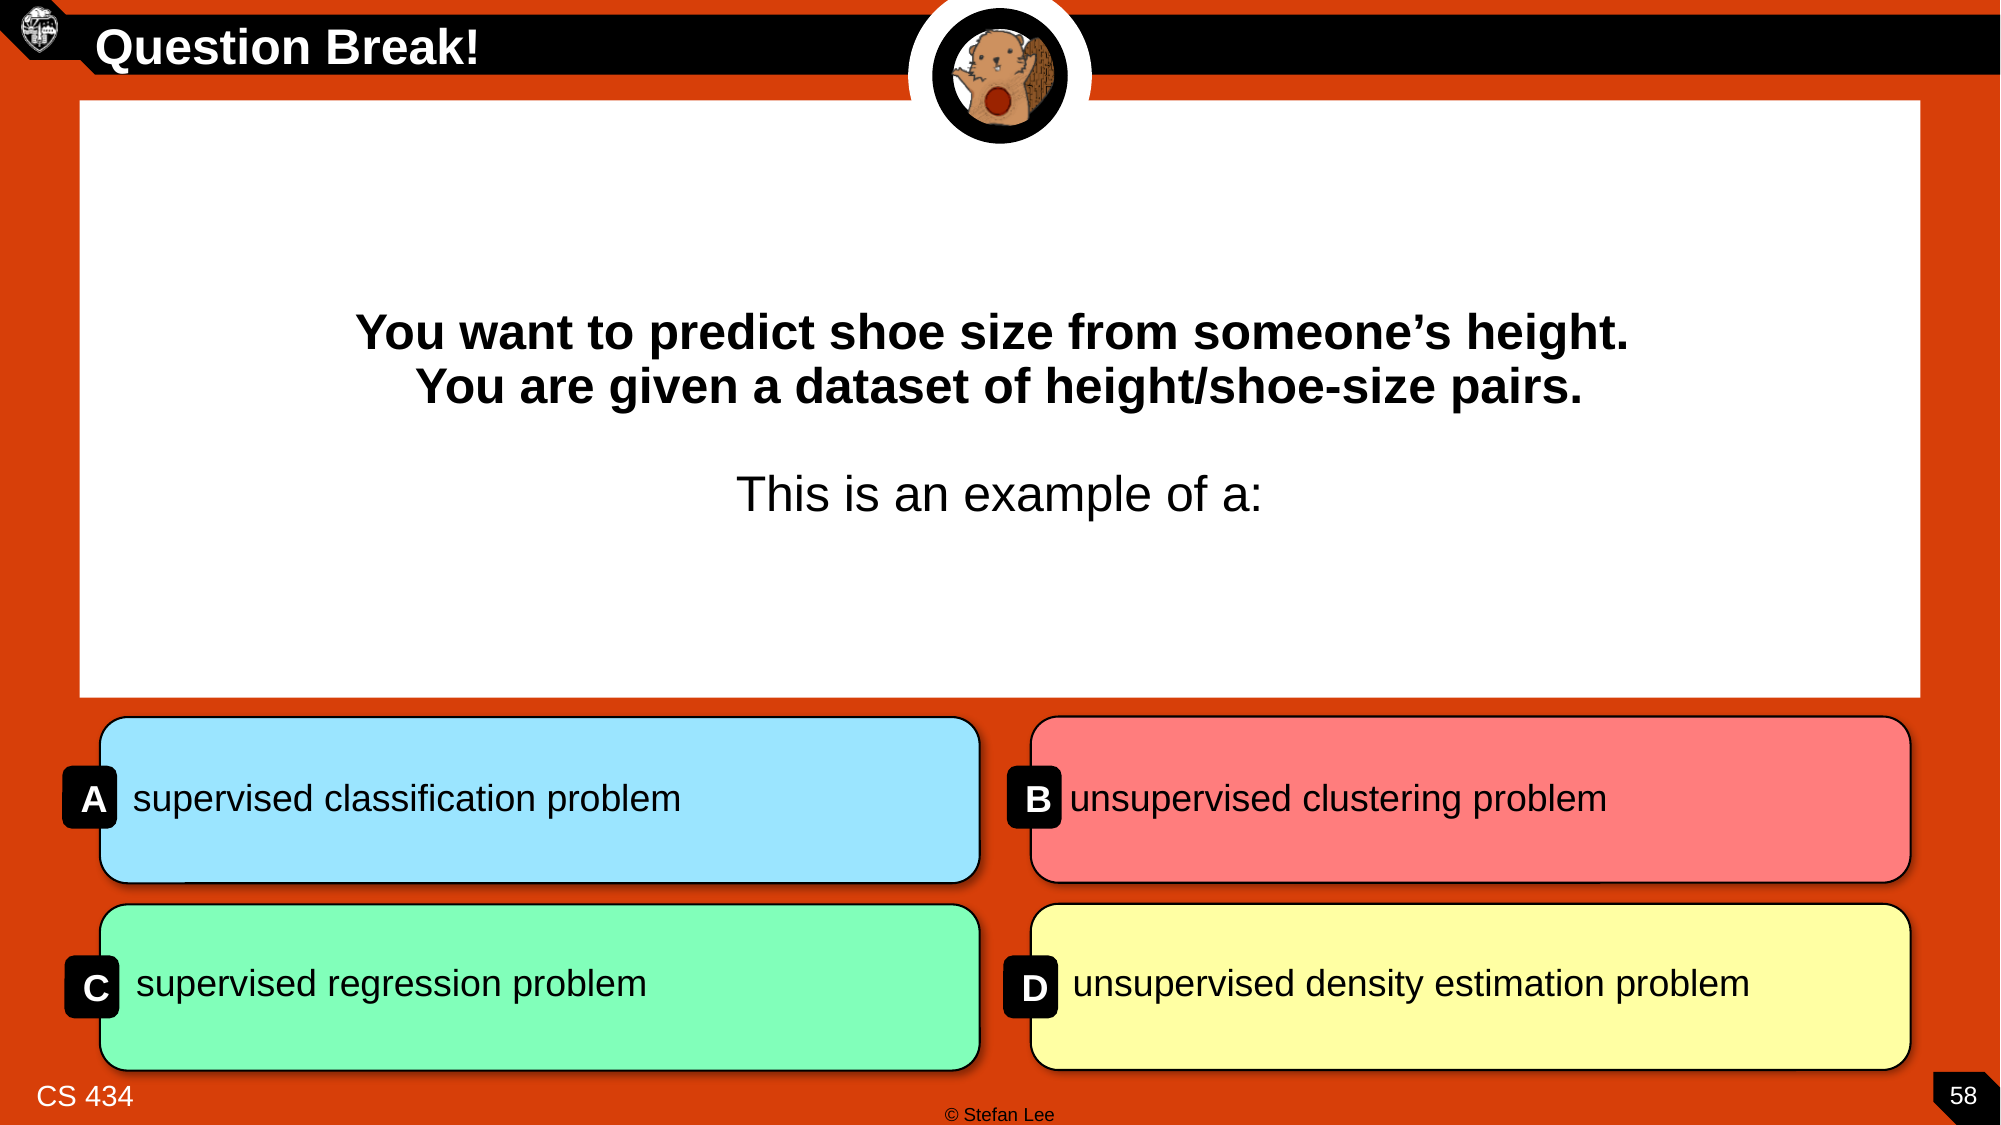

You want to predict shoe size from someone’s height.
You are given a dataset of height/shoe-size pairs.
This is an example of a:
supervised classification problem
unsupervised clustering problem
supervised regression problem
unsupervised density estimation problem
58